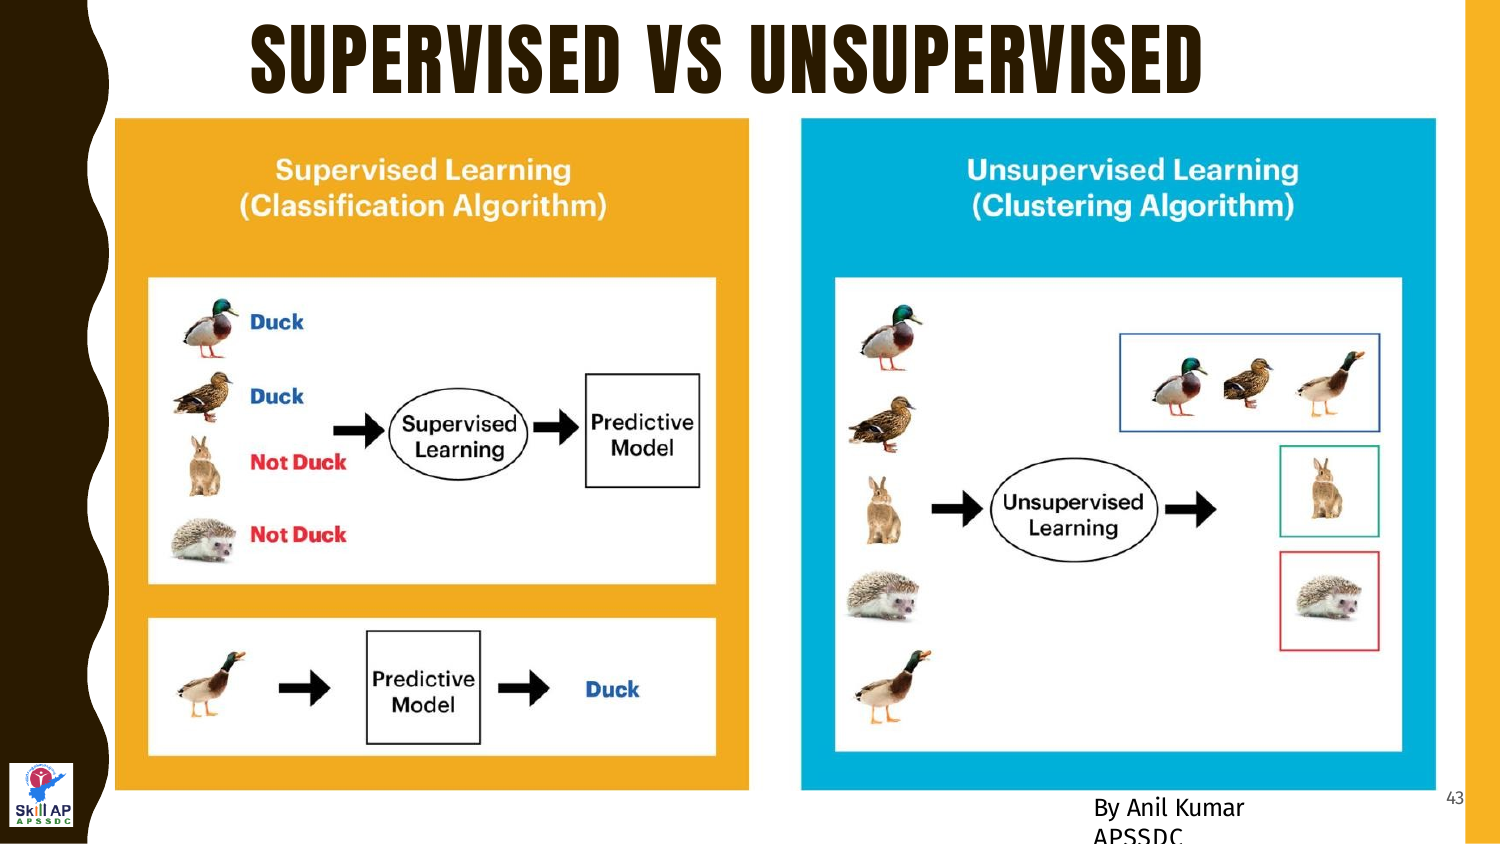

# SUPERVISED VS UNSUPERVISED

43
By Anil Kumar APSSDC